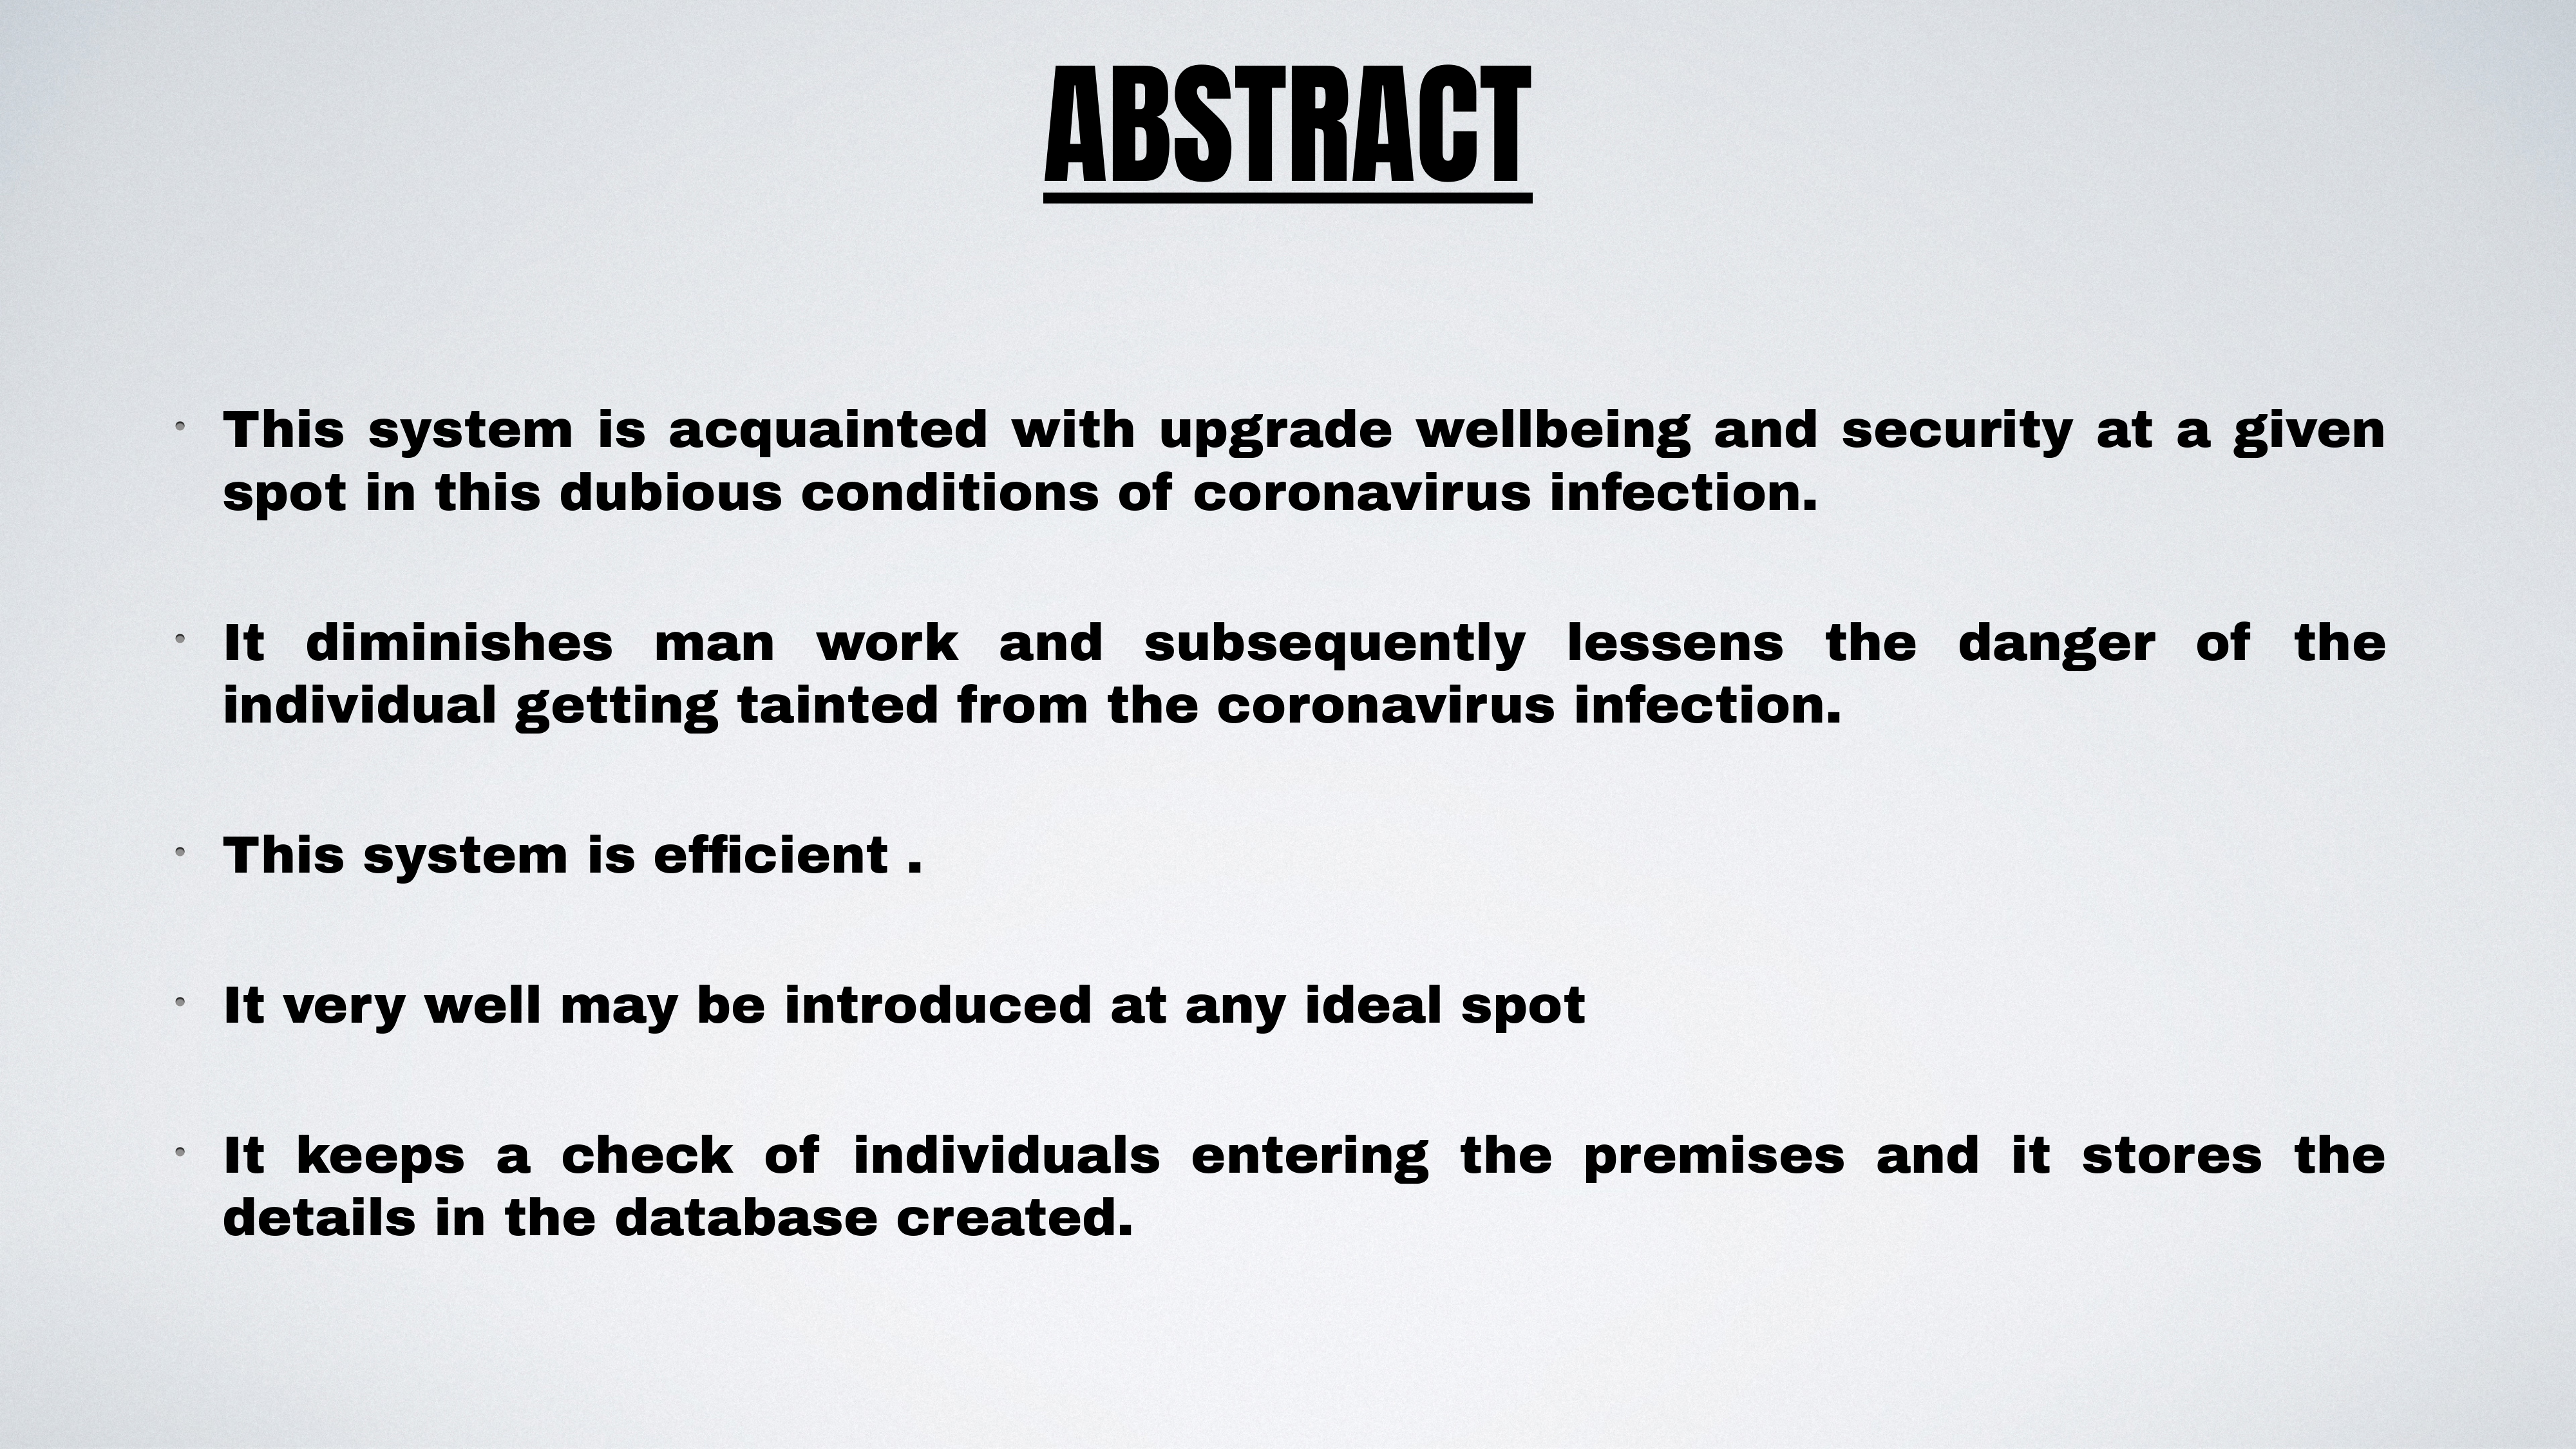

Abstract
This system is acquainted with upgrade wellbeing and security at a given spot in this dubious conditions of coronavirus infection.
It diminishes man work and subsequently lessens the danger of the individual getting tainted from the coronavirus infection.
This system is efficient .
It very well may be introduced at any ideal spot
It keeps a check of individuals entering the premises and it stores the details in the database created.